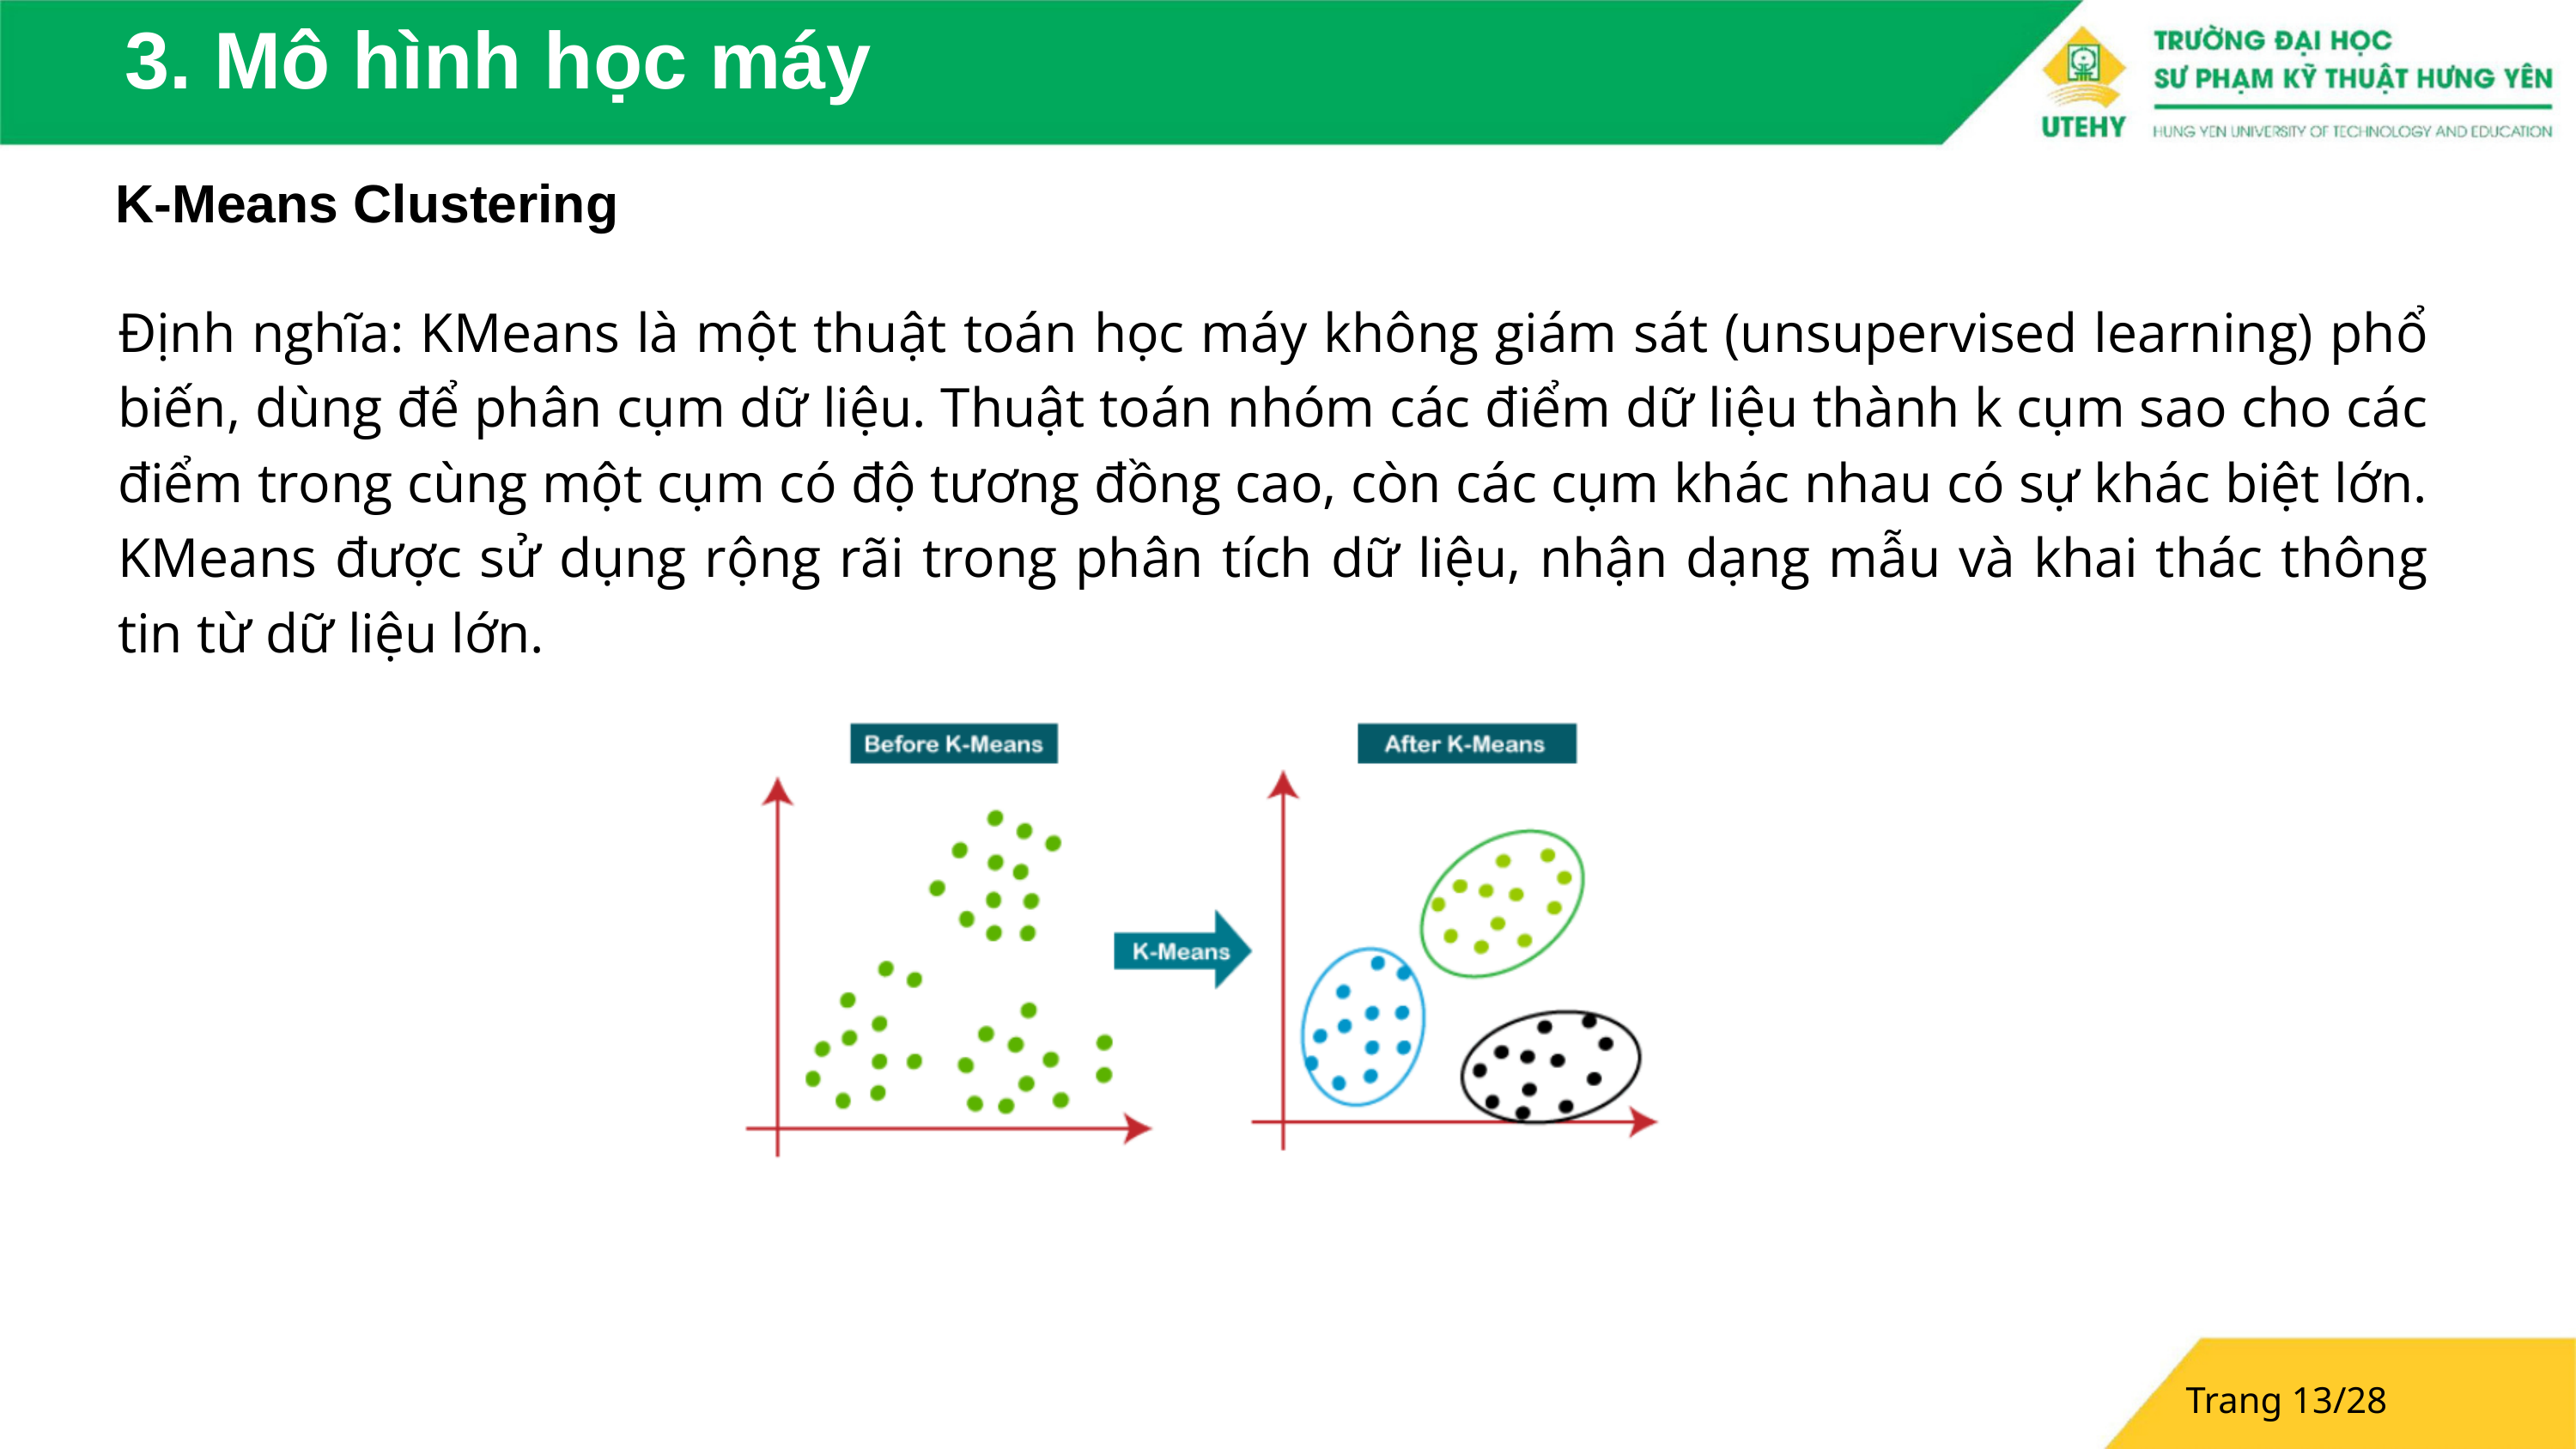

3. Mô hình học máy
K-Means Clustering
Định nghĩa: KMeans là một thuật toán học máy không giám sát (unsupervised learning) phổ biến, dùng để phân cụm dữ liệu. Thuật toán nhóm các điểm dữ liệu thành k cụm sao cho các điểm trong cùng một cụm có độ tương đồng cao, còn các cụm khác nhau có sự khác biệt lớn. KMeans được sử dụng rộng rãi trong phân tích dữ liệu, nhận dạng mẫu và khai thác thông tin từ dữ liệu lớn.

Trang 13/28